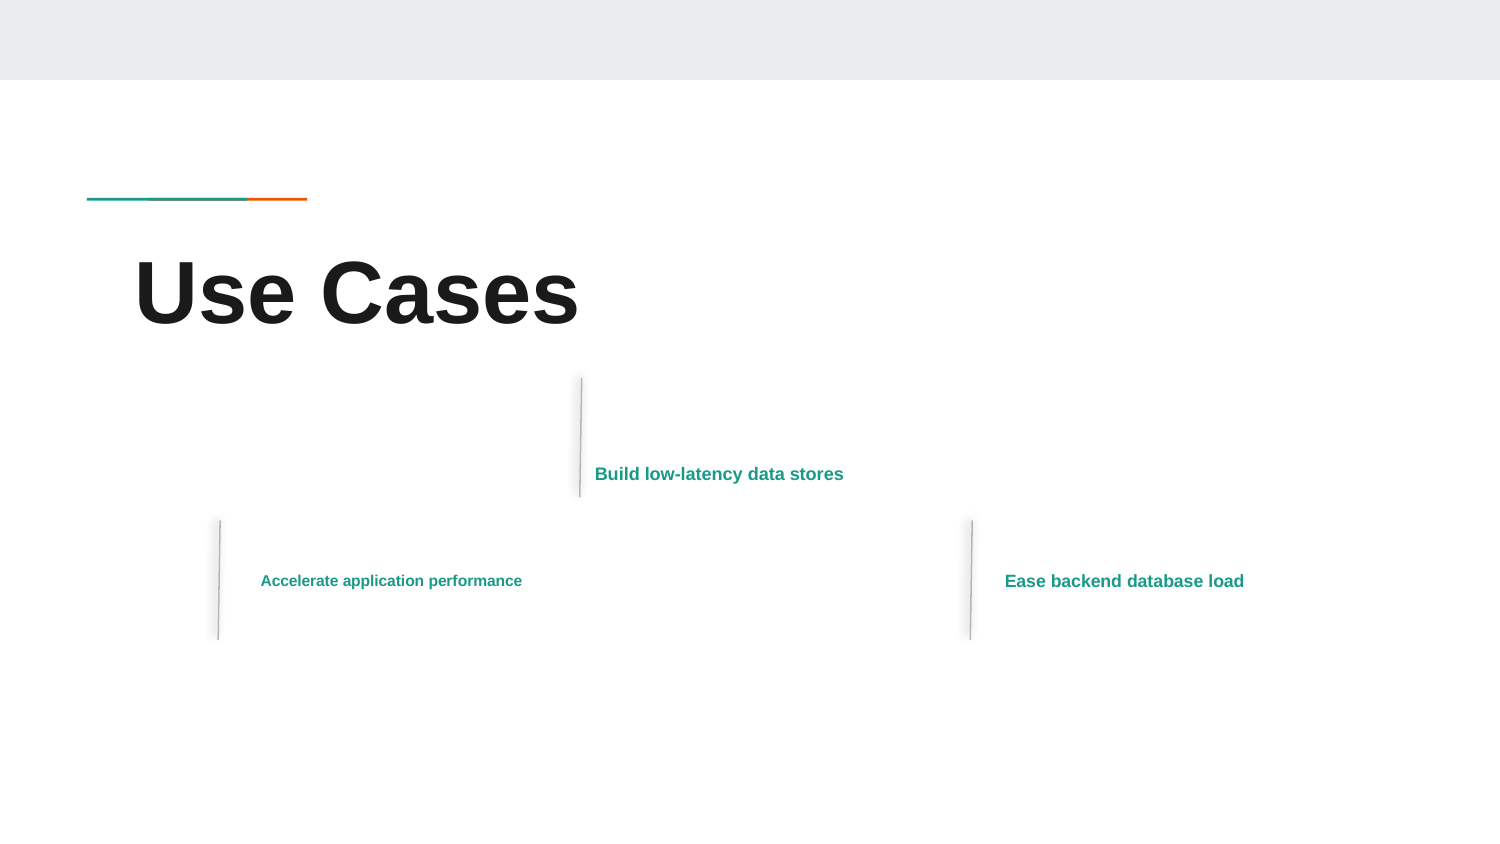

# Use Cases
Build low-latency data stores

Ease backend database load
Accelerate application performance